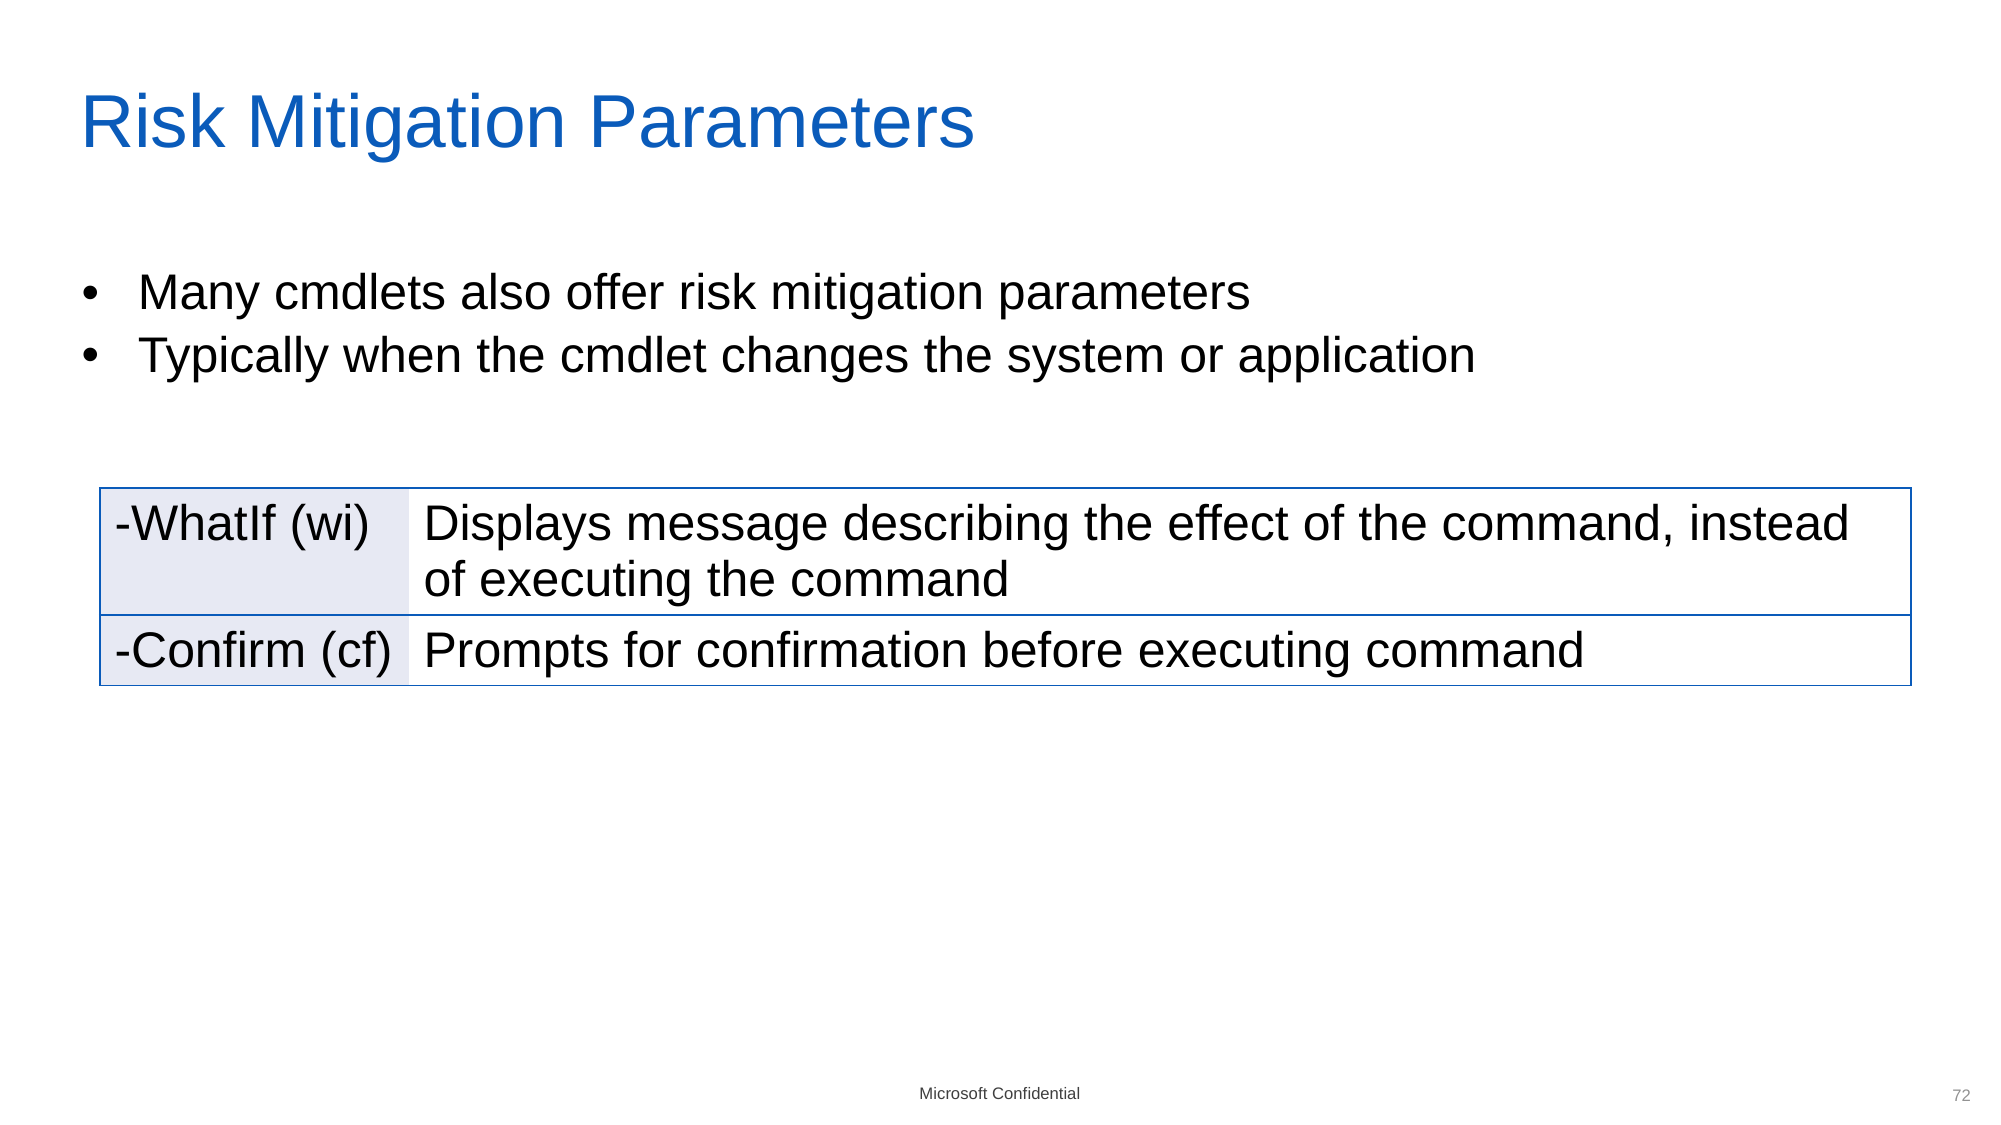

# Risk Mitigation Parameters
Many cmdlets also offer risk mitigation parameters
Typically when the cmdlet changes the system or application

| -WhatIf (wi) | Displays message describing the effect of the command, instead of executing the command |
| --- | --- |
| -Confirm (cf) | Prompts for confirmation before executing command |
72